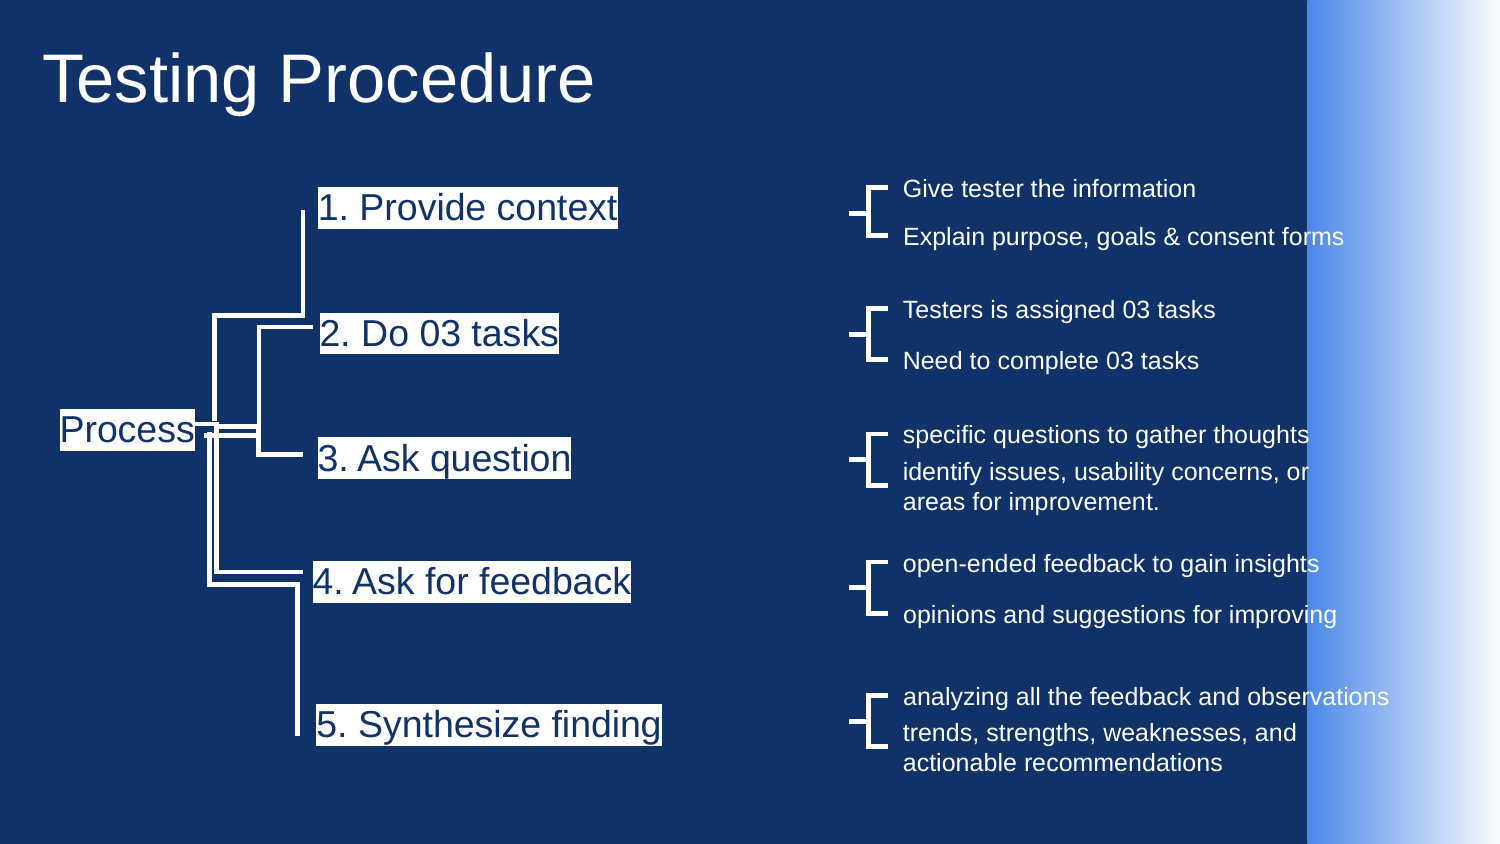

# Testing Procedure
1. Provide context
Give tester the information
Explain purpose, goals & consent forms
Testers is assigned 03 tasks
2. Do 03 tasks
Need to complete 03 tasks
Process
specific questions to gather thoughts
3. Ask question
identify issues, usability concerns, or areas for improvement.
4. Ask for feedback
open-ended feedback to gain insights
opinions and suggestions for improving
analyzing all the feedback and observations
5. Synthesize finding
trends, strengths, weaknesses, and actionable recommendations